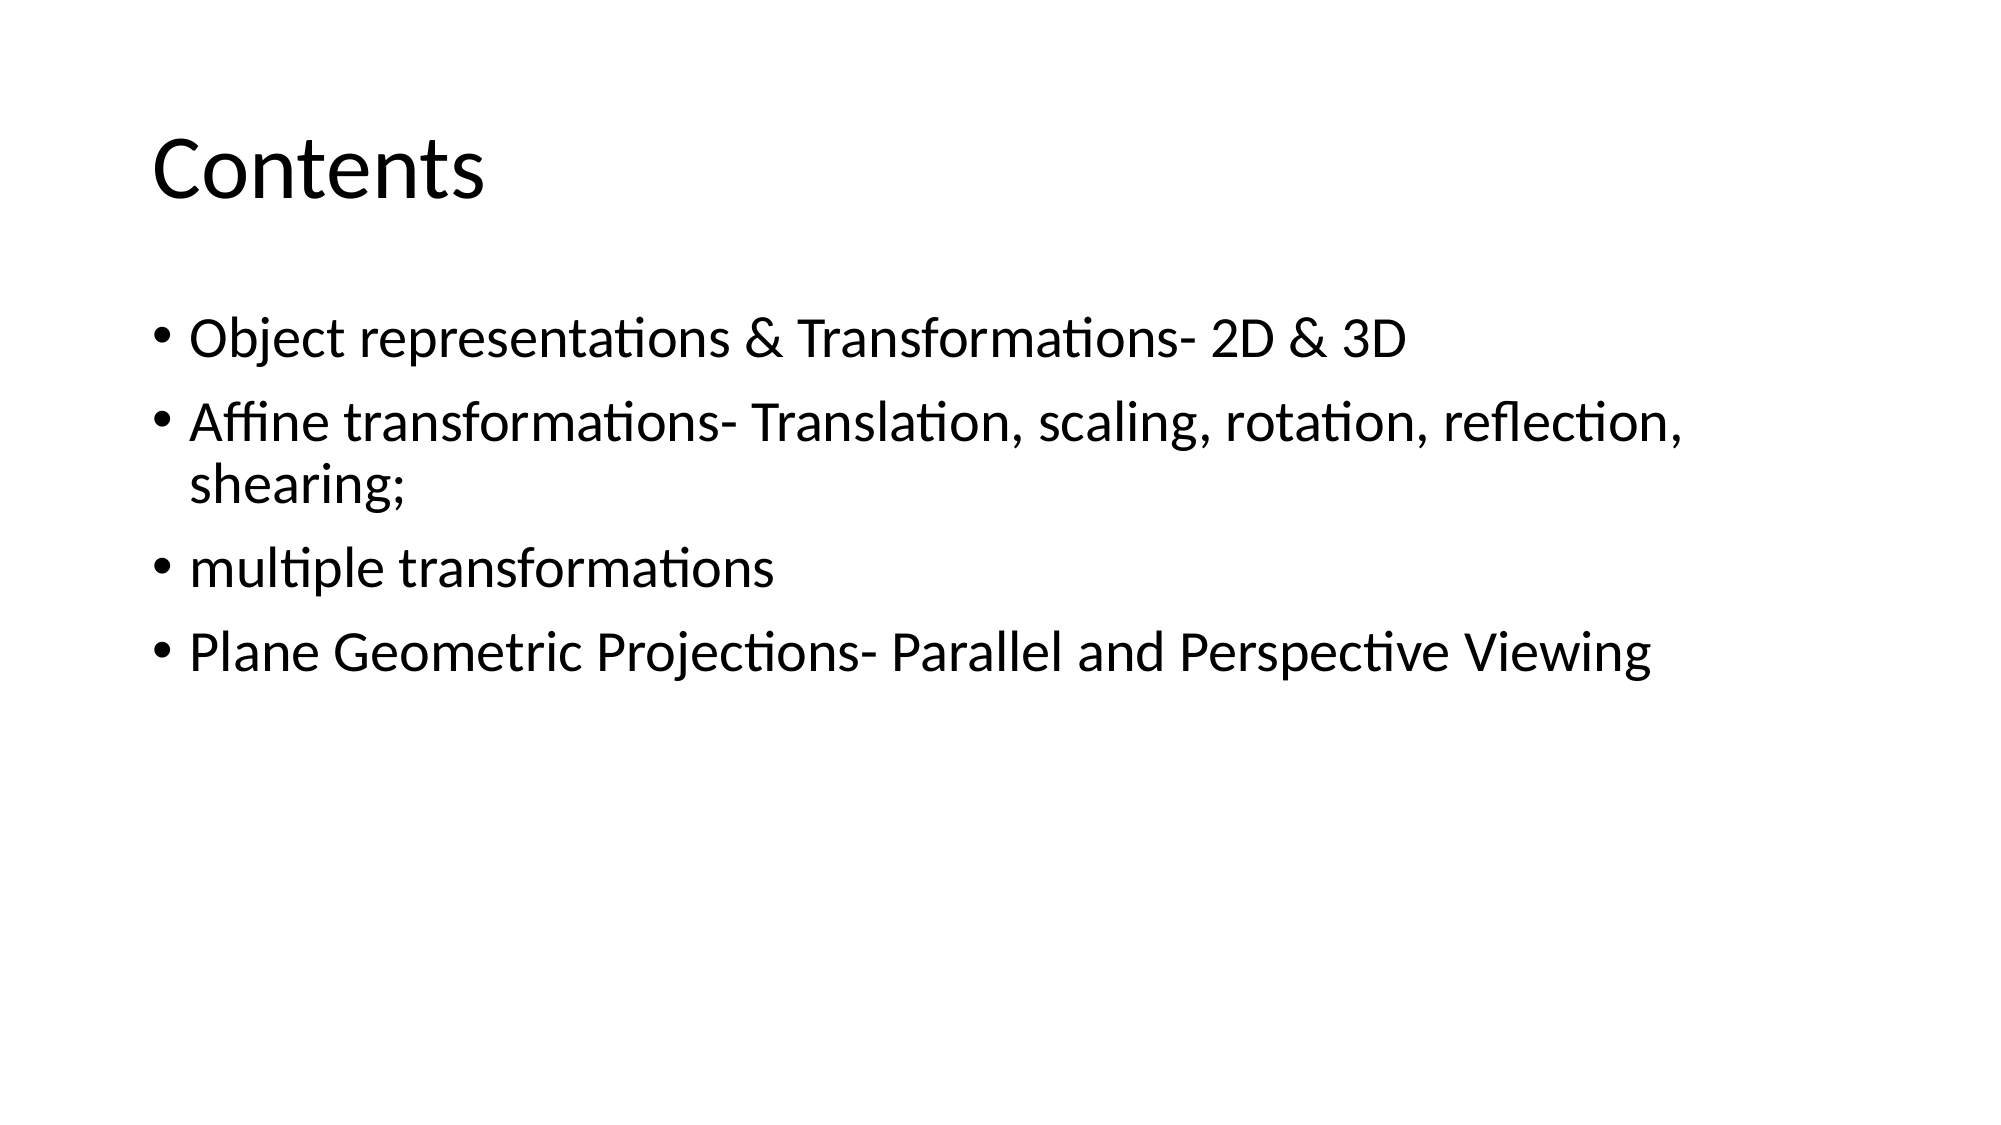

# Contents
Object representations & Transformations- 2D & 3D
Affine transformations- Translation, scaling, rotation, reflection, shearing;
multiple transformations
Plane Geometric Projections- Parallel and Perspective Viewing